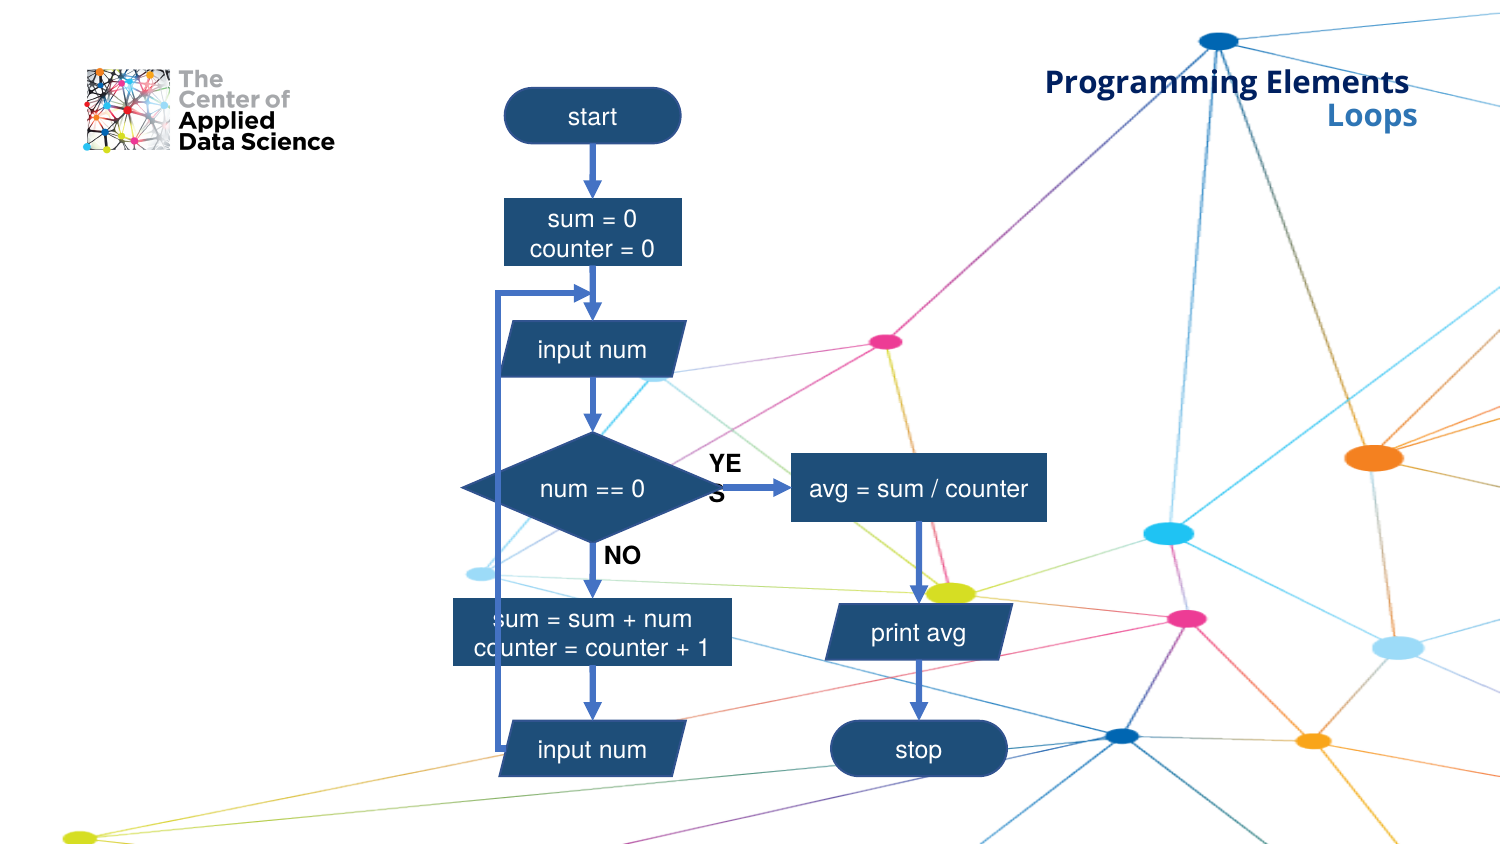

# Programming Elements Loops
start
sum = 0
counter = 0
input num
num == 0
YES
avg = sum / counter
NO
sum = sum + num
counter = counter + 1
print avg
input num
stop